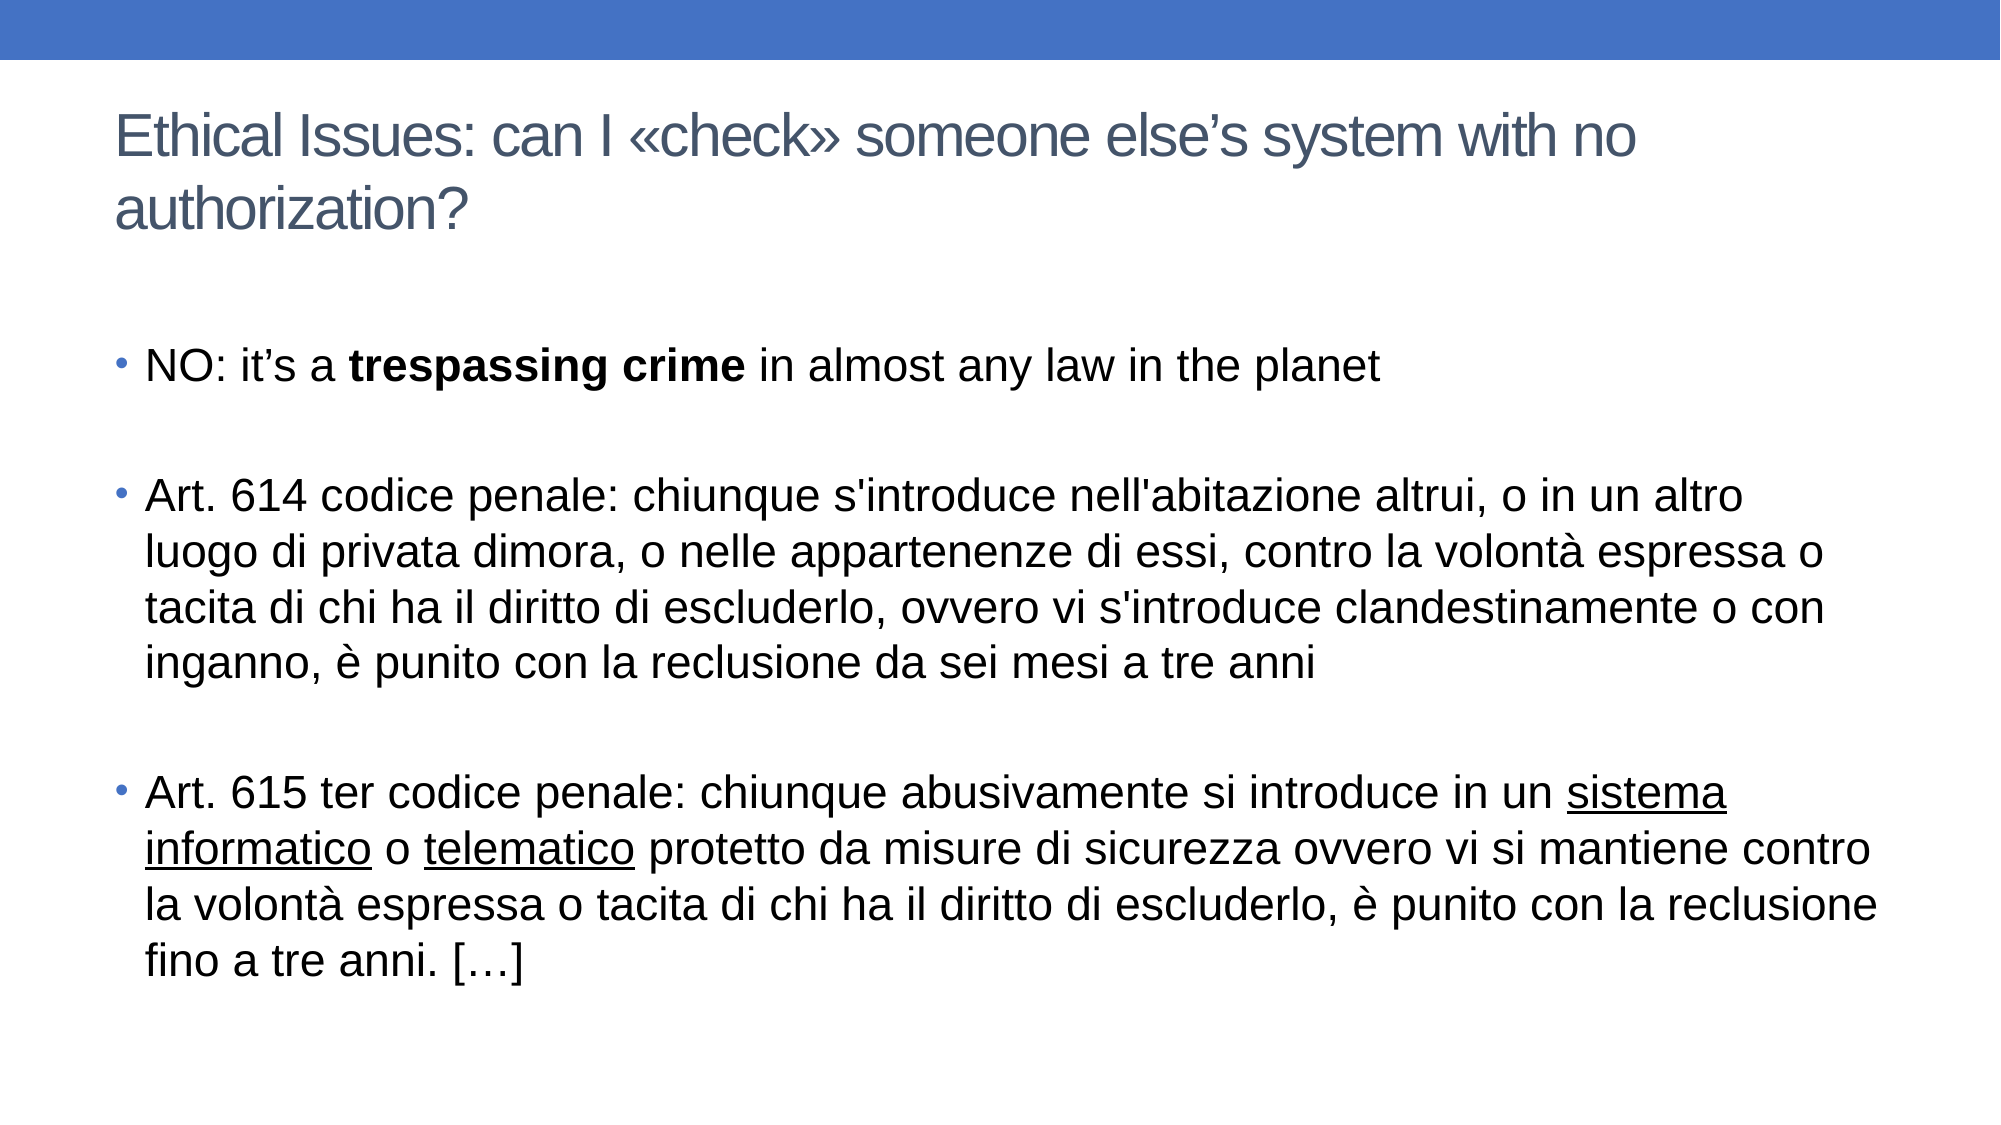

# Ethical Issues: can I «check» someone else’s system with no authorization?

NO: it’s a trespassing crime in almost any law in the planet

Art. 614 codice penale: chiunque s'introduce nell'abitazione altrui, o in un altro luogo di privata dimora, o nelle appartenenze di essi, contro la volontà espressa o tacita di chi ha il diritto di escluderlo, ovvero vi s'introduce clandestinamente o con inganno, è punito con la reclusione da sei mesi a tre anni

Art. 615 ter codice penale: chiunque abusivamente si introduce in un sistema informatico o telematico protetto da misure di sicurezza ovvero vi si mantiene contro la volontà espressa o tacita di chi ha il diritto di escluderlo, è punito con la reclusione fino a tre anni. […]